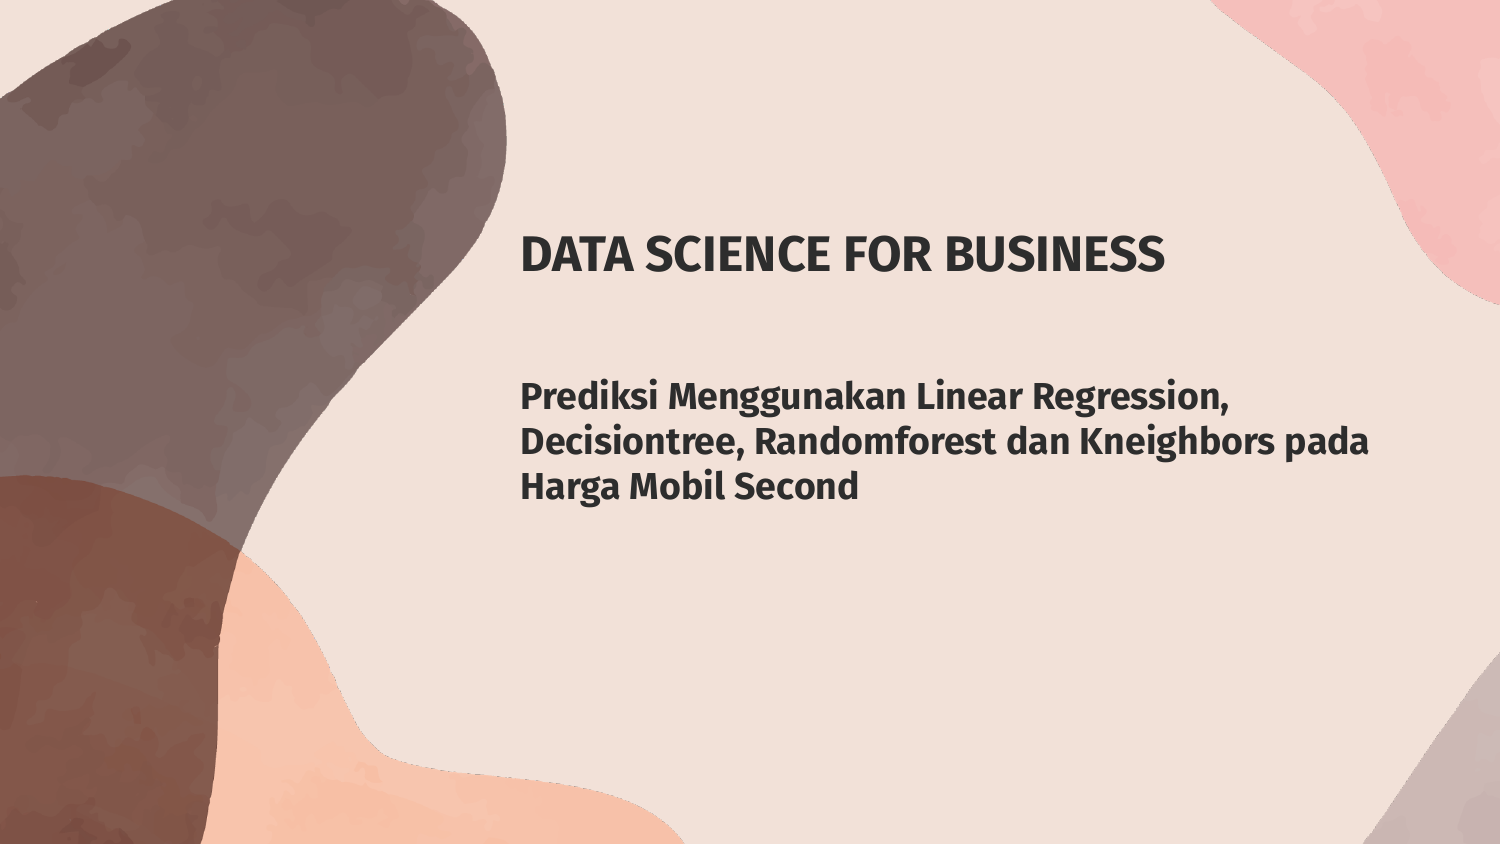

# DATA SCIENCE FOR BUSINESS Prediksi Menggunakan Linear Regression, Decisiontree, Randomforest dan Kneighbors pada Harga Mobil Second